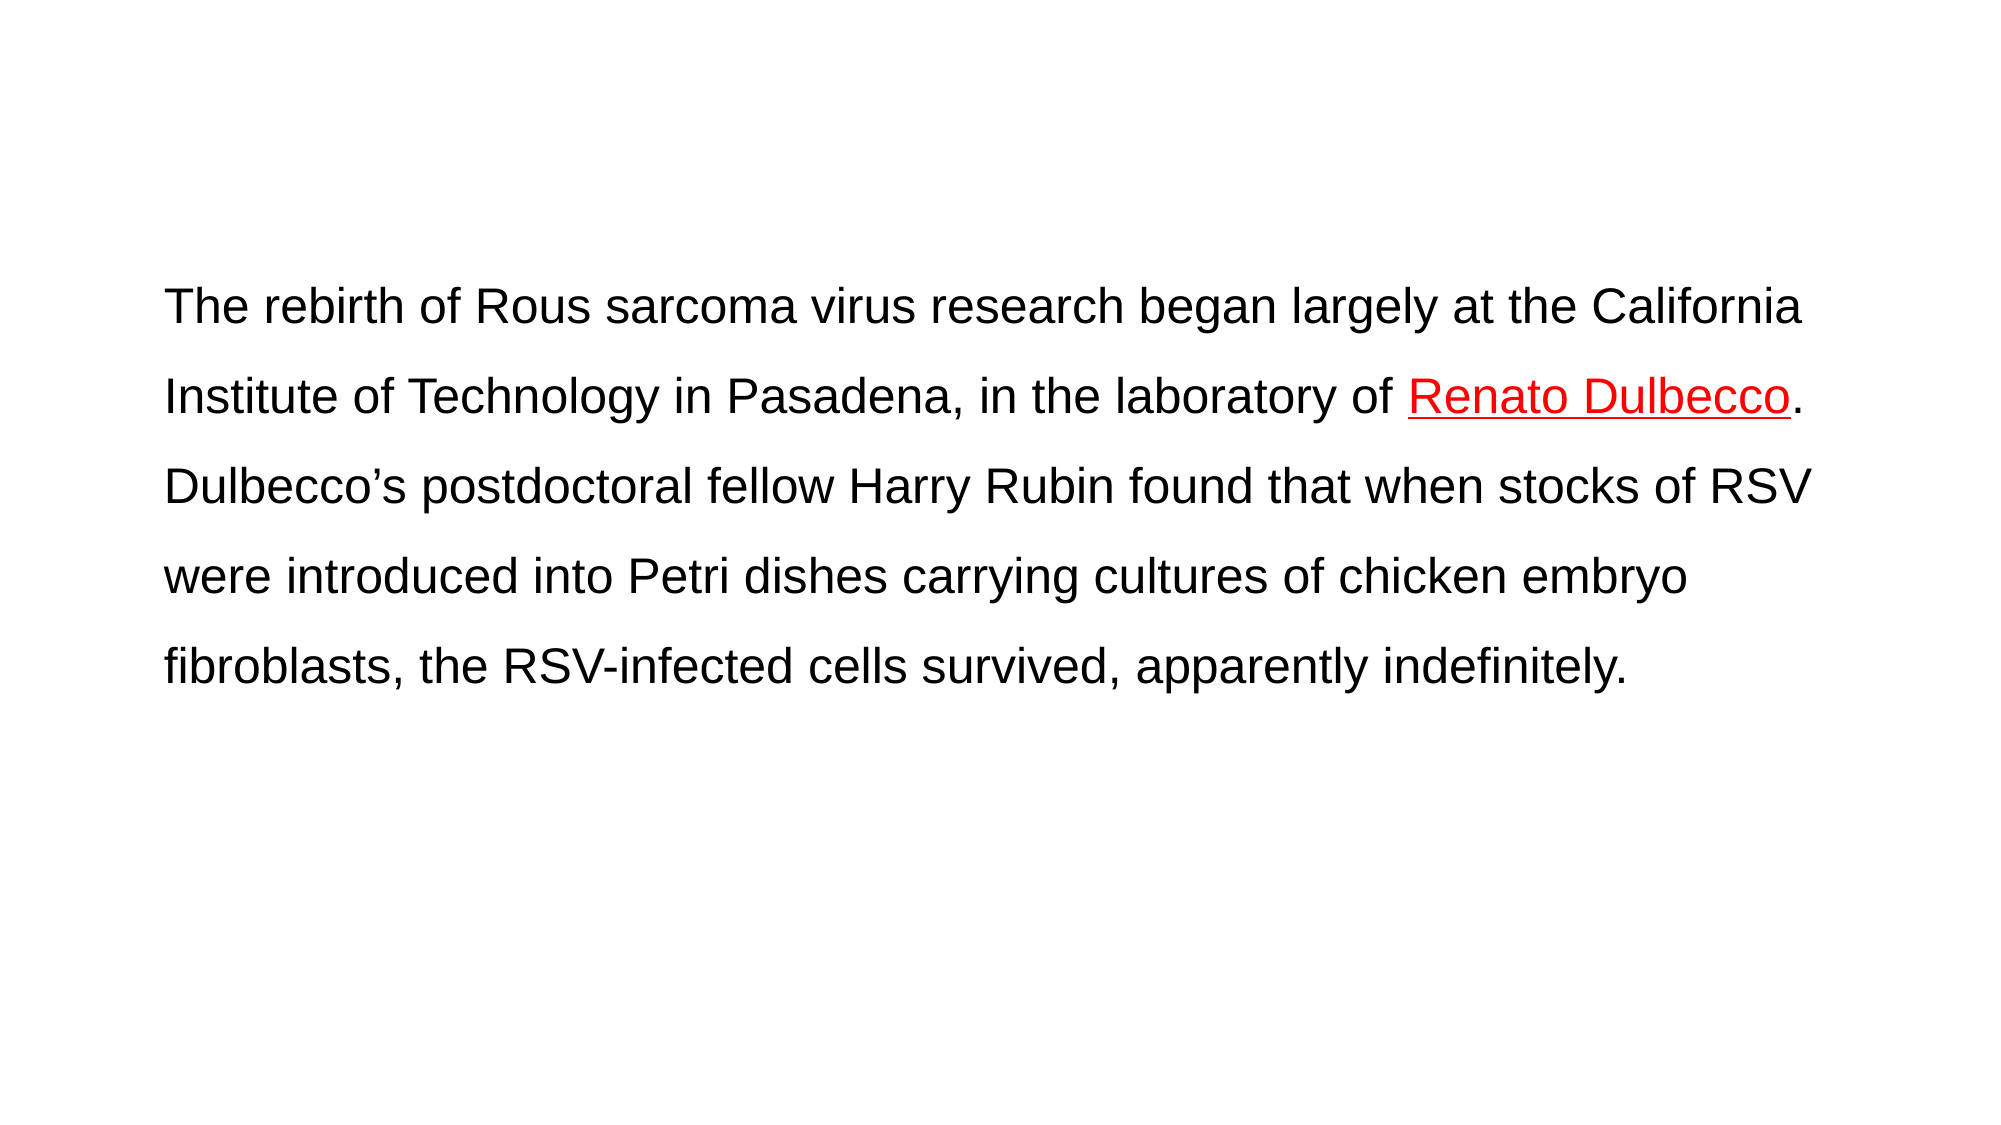

The rebirth of Rous sarcoma virus research began largely at the California Institute of Technology in Pasadena, in the laboratory of Renato Dulbecco. Dulbecco’s postdoctoral fellow Harry Rubin found that when stocks of RSV were introduced into Petri dishes carrying cultures of chicken embryo fibroblasts, the RSV-infected cells survived, apparently indefinitely.